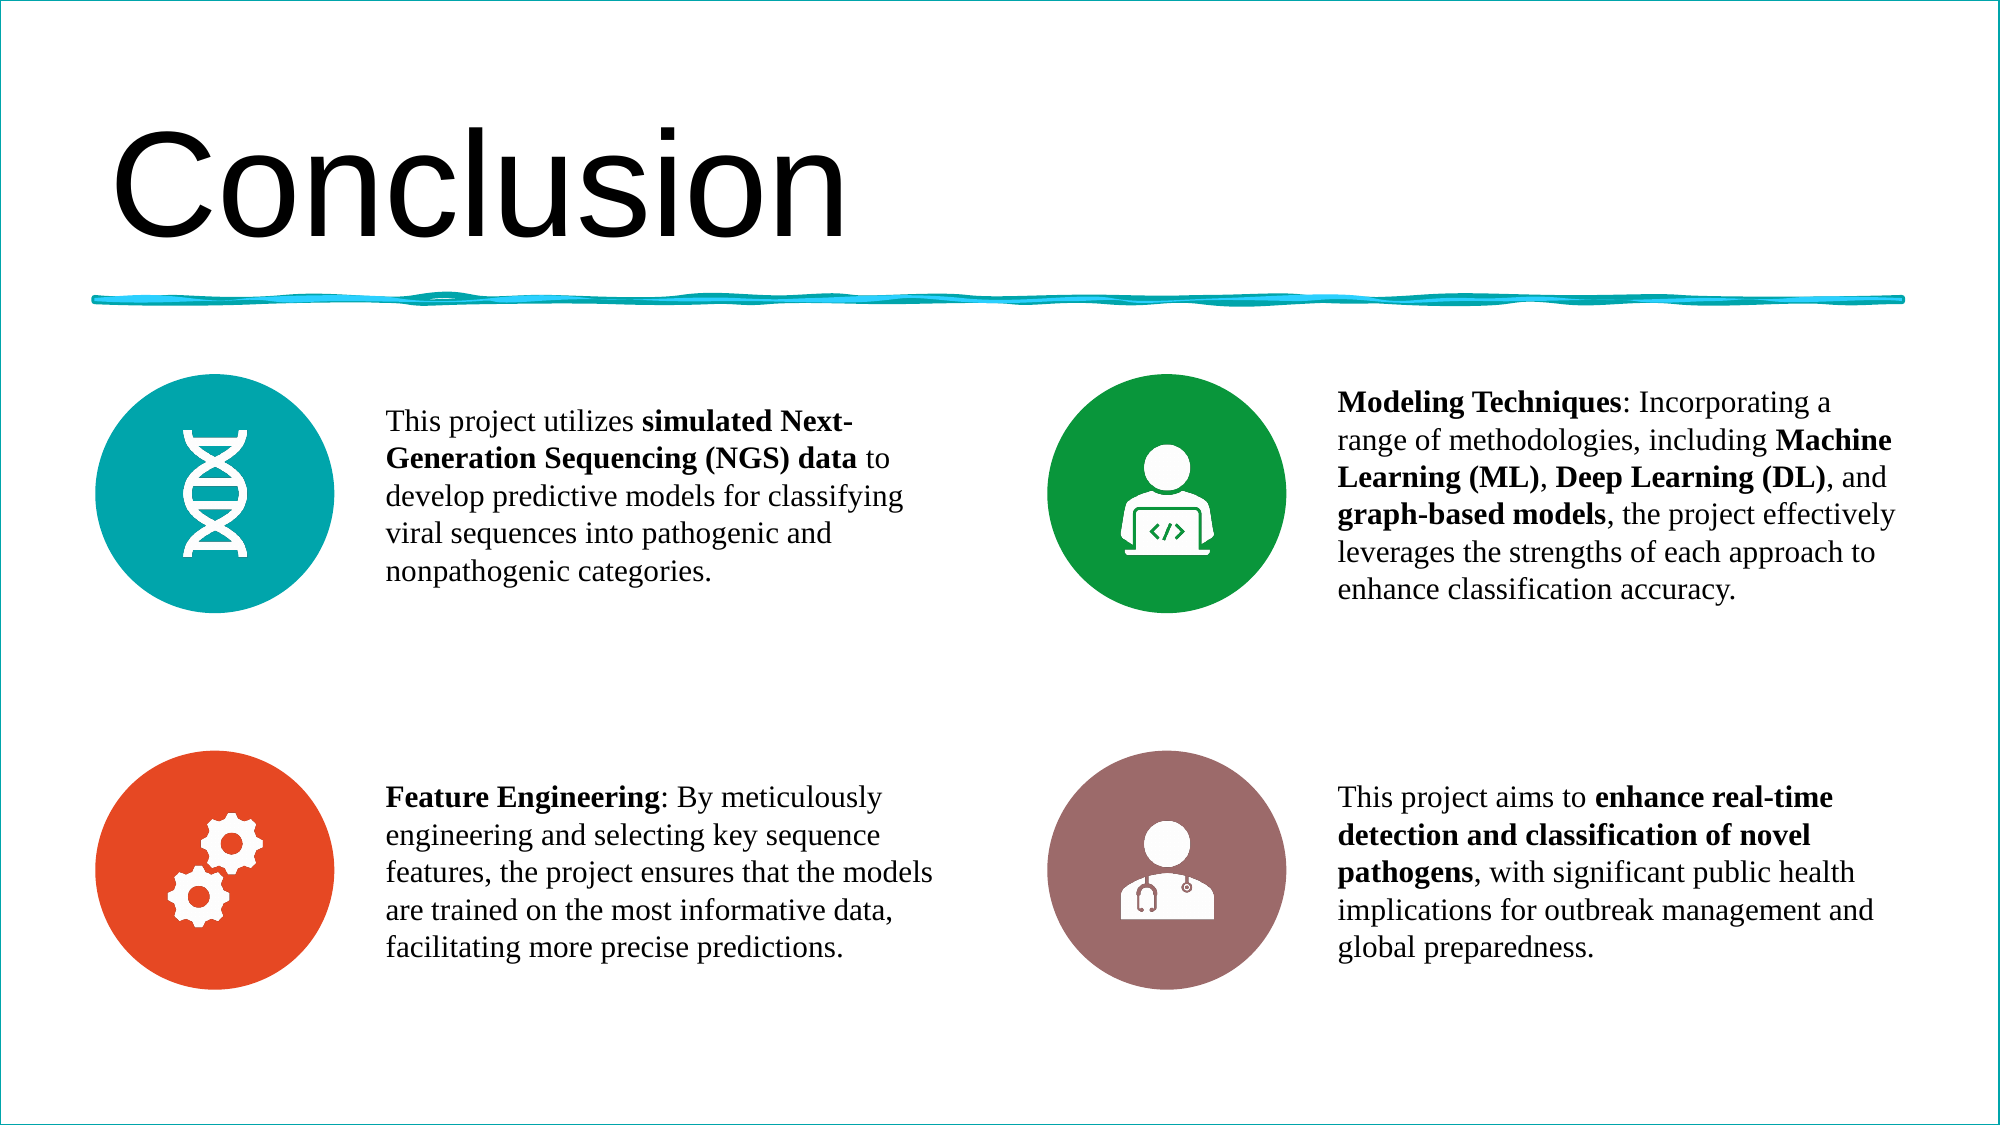

# Conclusion
This project utilizes simulated Next-Generation Sequencing (NGS) data to develop predictive models for classifying viral sequences into pathogenic and nonpathogenic categories.
Modeling Techniques: Incorporating a range of methodologies, including Machine Learning (ML), Deep Learning (DL), and graph-based models, the project effectively leverages the strengths of each approach to enhance classification accuracy.
Feature Engineering: By meticulously engineering and selecting key sequence features, the project ensures that the models are trained on the most informative data, facilitating more precise predictions.
This project aims to enhance real-time detection and classification of novel pathogens, with significant public health implications for outbreak management and global preparedness.